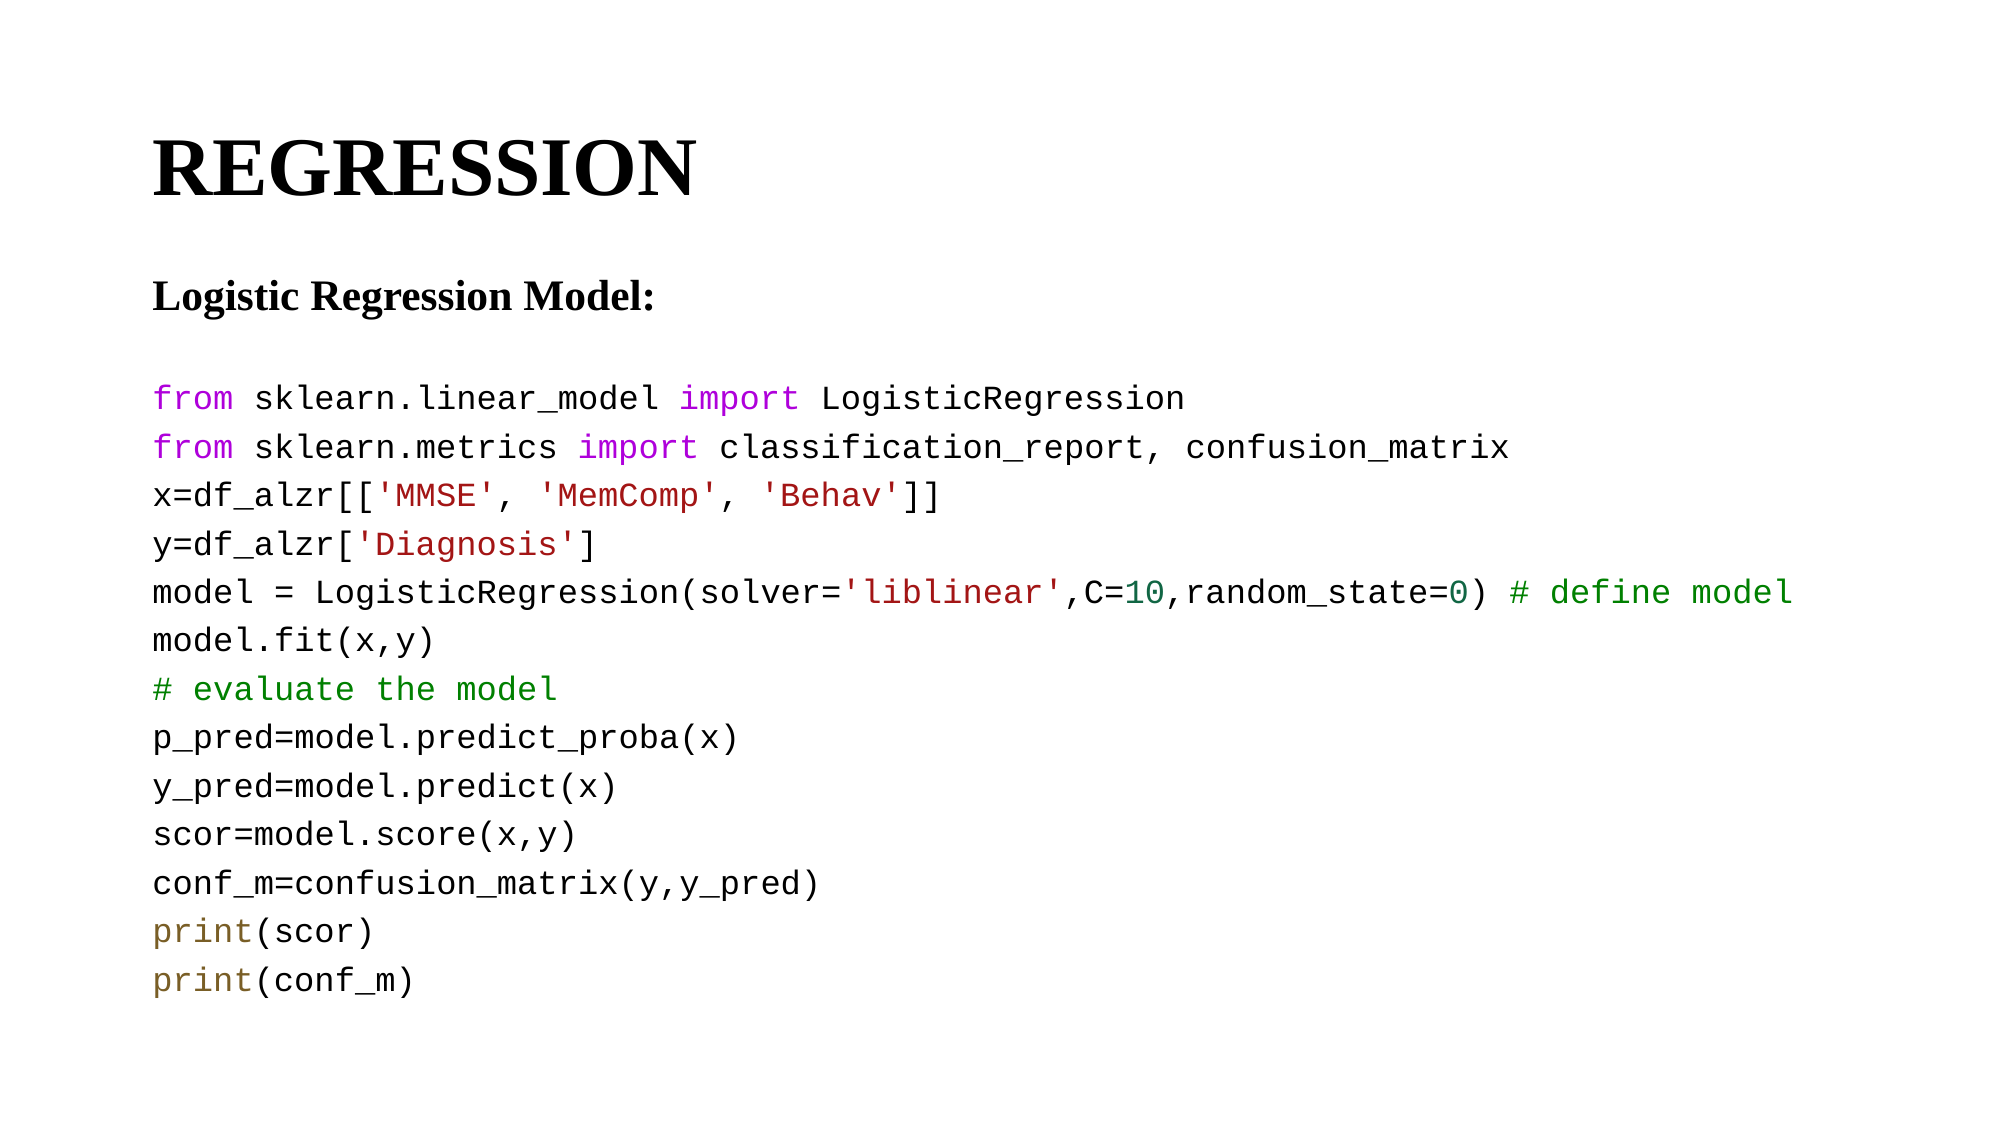

# REGRESSION
Logistic Regression Model:

from sklearn.linear_model import LogisticRegression
from sklearn.metrics import classification_report, confusion_matrix
x=df_alzr[['MMSE', 'MemComp', 'Behav']]
y=df_alzr['Diagnosis']
model = LogisticRegression(solver='liblinear',C=10,random_state=0) # define model
model.fit(x,y)
# evaluate the model
p_pred=model.predict_proba(x)
y_pred=model.predict(x)
scor=model.score(x,y)
conf_m=confusion_matrix(y,y_pred)
print(scor)
print(conf_m)